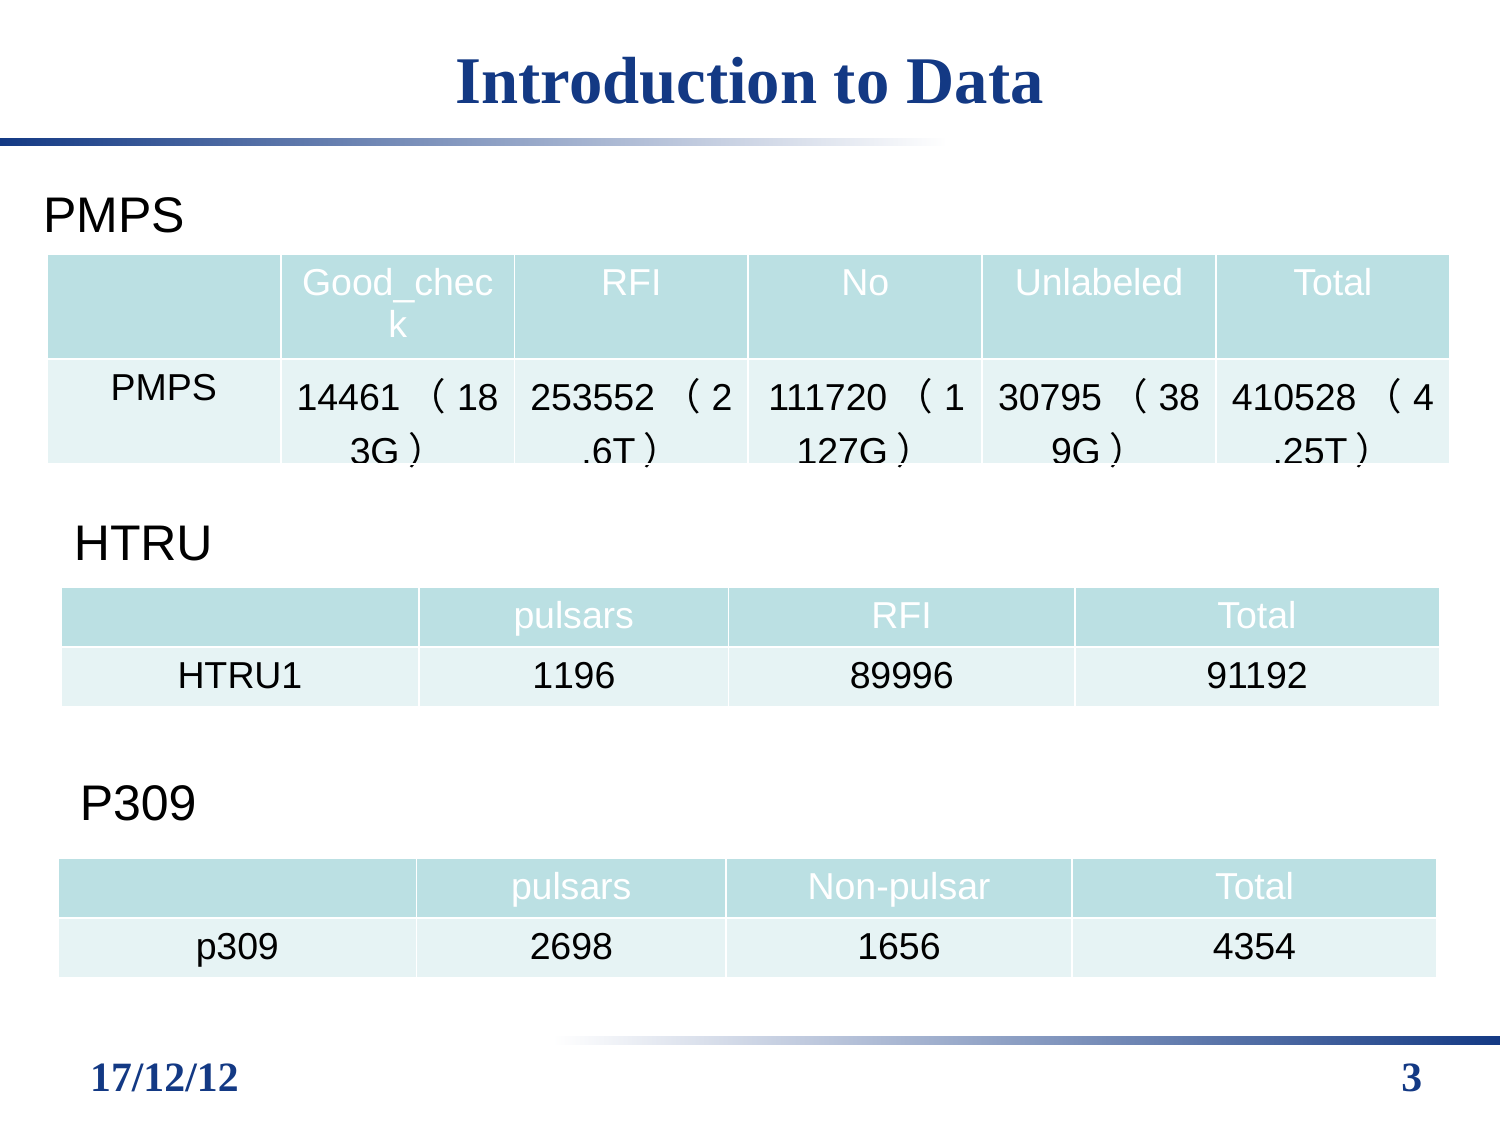

# Introduction to Data

PMPS
|  | Good\_check | RFI | No | Unlabeled | Total |
| --- | --- | --- | --- | --- | --- |
| PMPS | 14461（183G） | 253552（2.6T） | 111720（1127G） | 30795（389G） | 410528（4.25T） |
HTRU
|  | pulsars | RFI | Total |
| --- | --- | --- | --- |
| HTRU1 | 1196 | 89996 | 91192 |
P309
|  | pulsars | Non-pulsar | Total |
| --- | --- | --- | --- |
| p309 | 2698 | 1656 | 4354 |
17/12/12
3